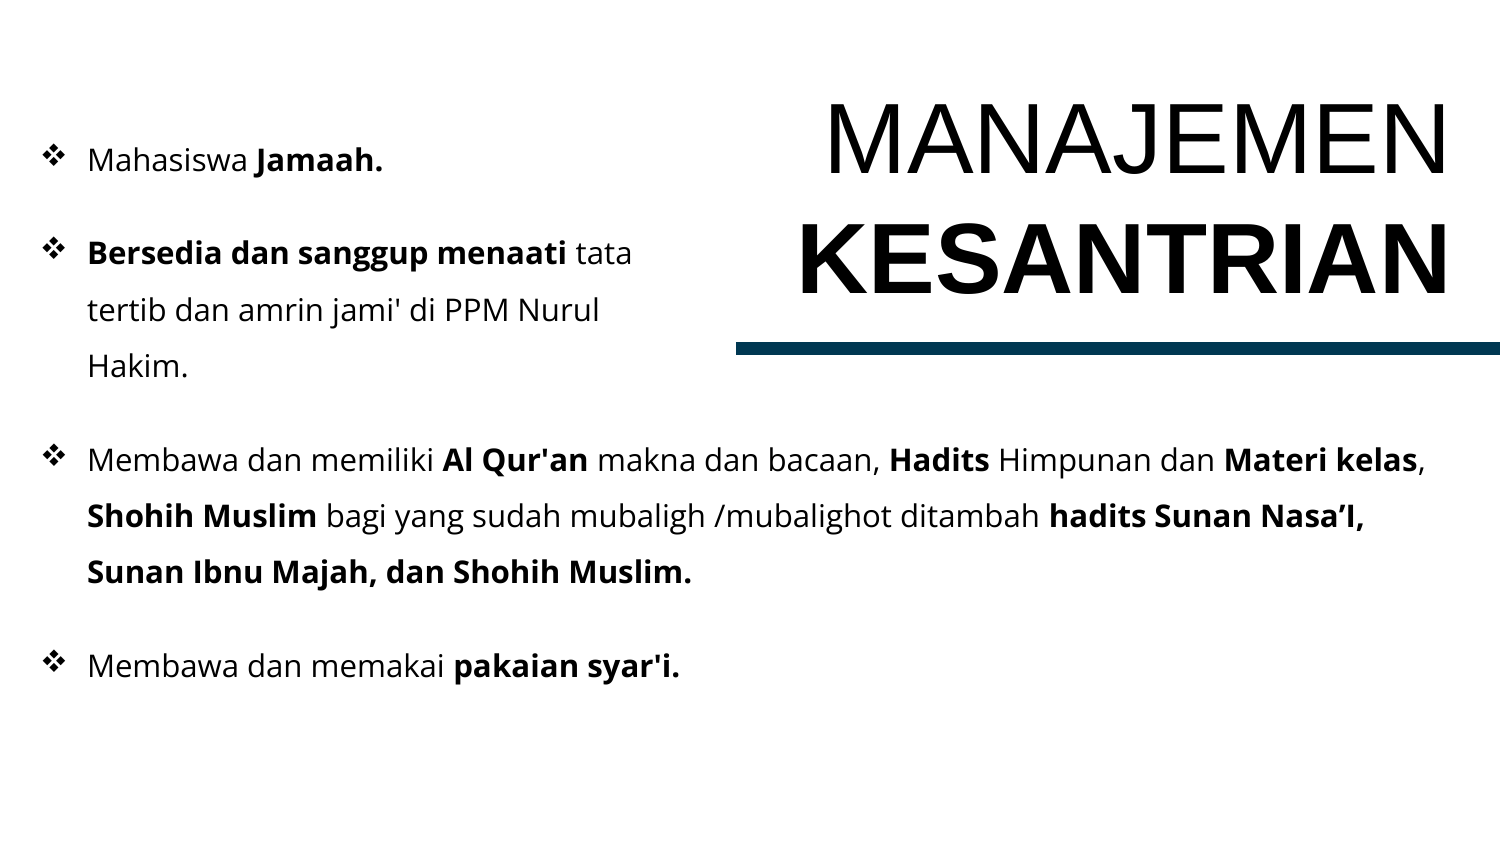

MANAJEMEN KESANTRIAN
Mahasiswa Jamaah.
Bersedia dan sanggup menaati tata tertib dan amrin jami' di PPM Nurul Hakim.
Membawa dan memiliki Al Qur'an makna dan bacaan, Hadits Himpunan dan Materi kelas, Shohih Muslim bagi yang sudah mubaligh /mubalighot ditambah hadits Sunan Nasa’I, Sunan Ibnu Majah, dan Shohih Muslim.
Membawa dan memakai pakaian syar'i.